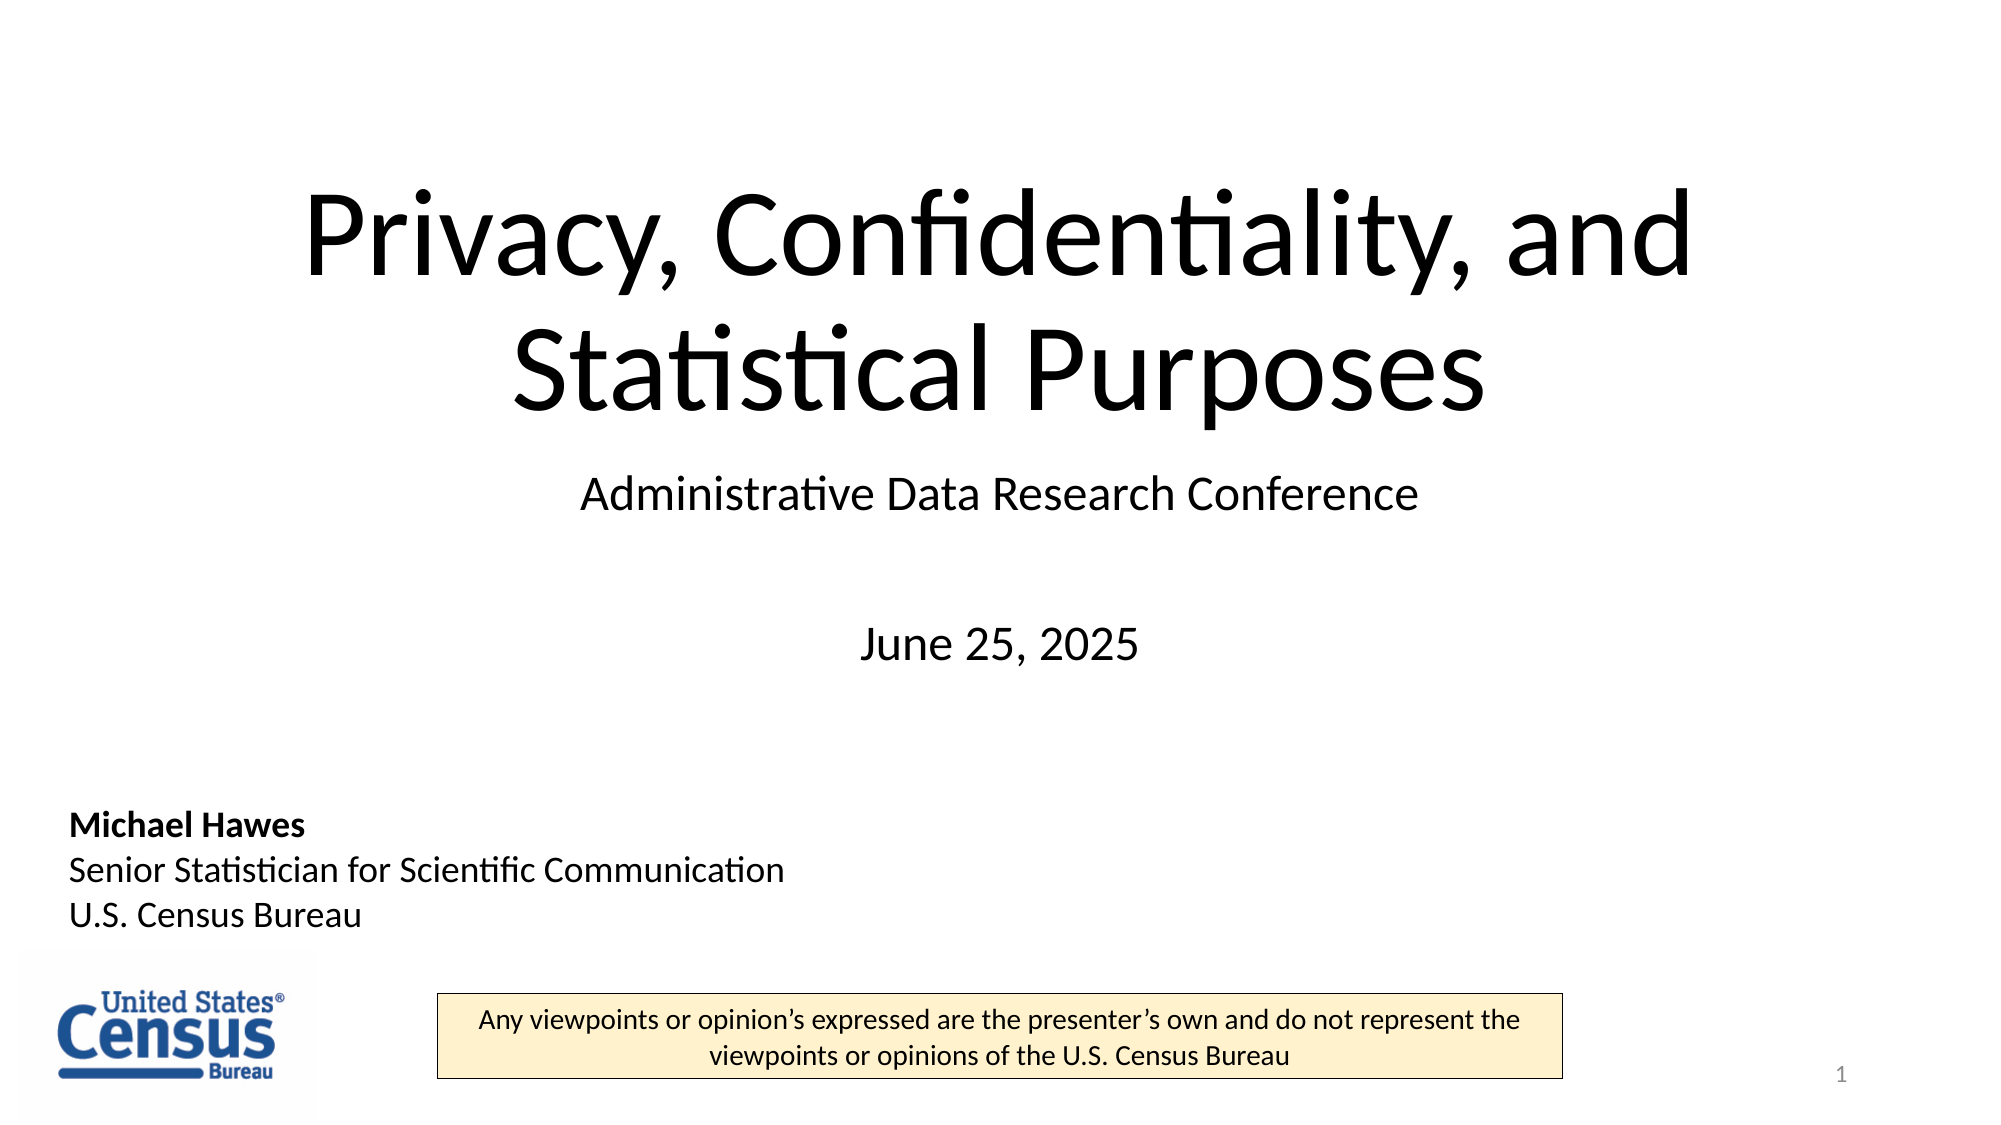

# Privacy, Confidentiality, and Statistical Purposes
Administrative Data Research Conference

June 25, 2025
Michael Hawes
Senior Statistician for Scientific Communication
U.S. Census Bureau
Any viewpoints or opinion’s expressed are the presenter’s own and do not represent the viewpoints or opinions of the U.S. Census Bureau
1